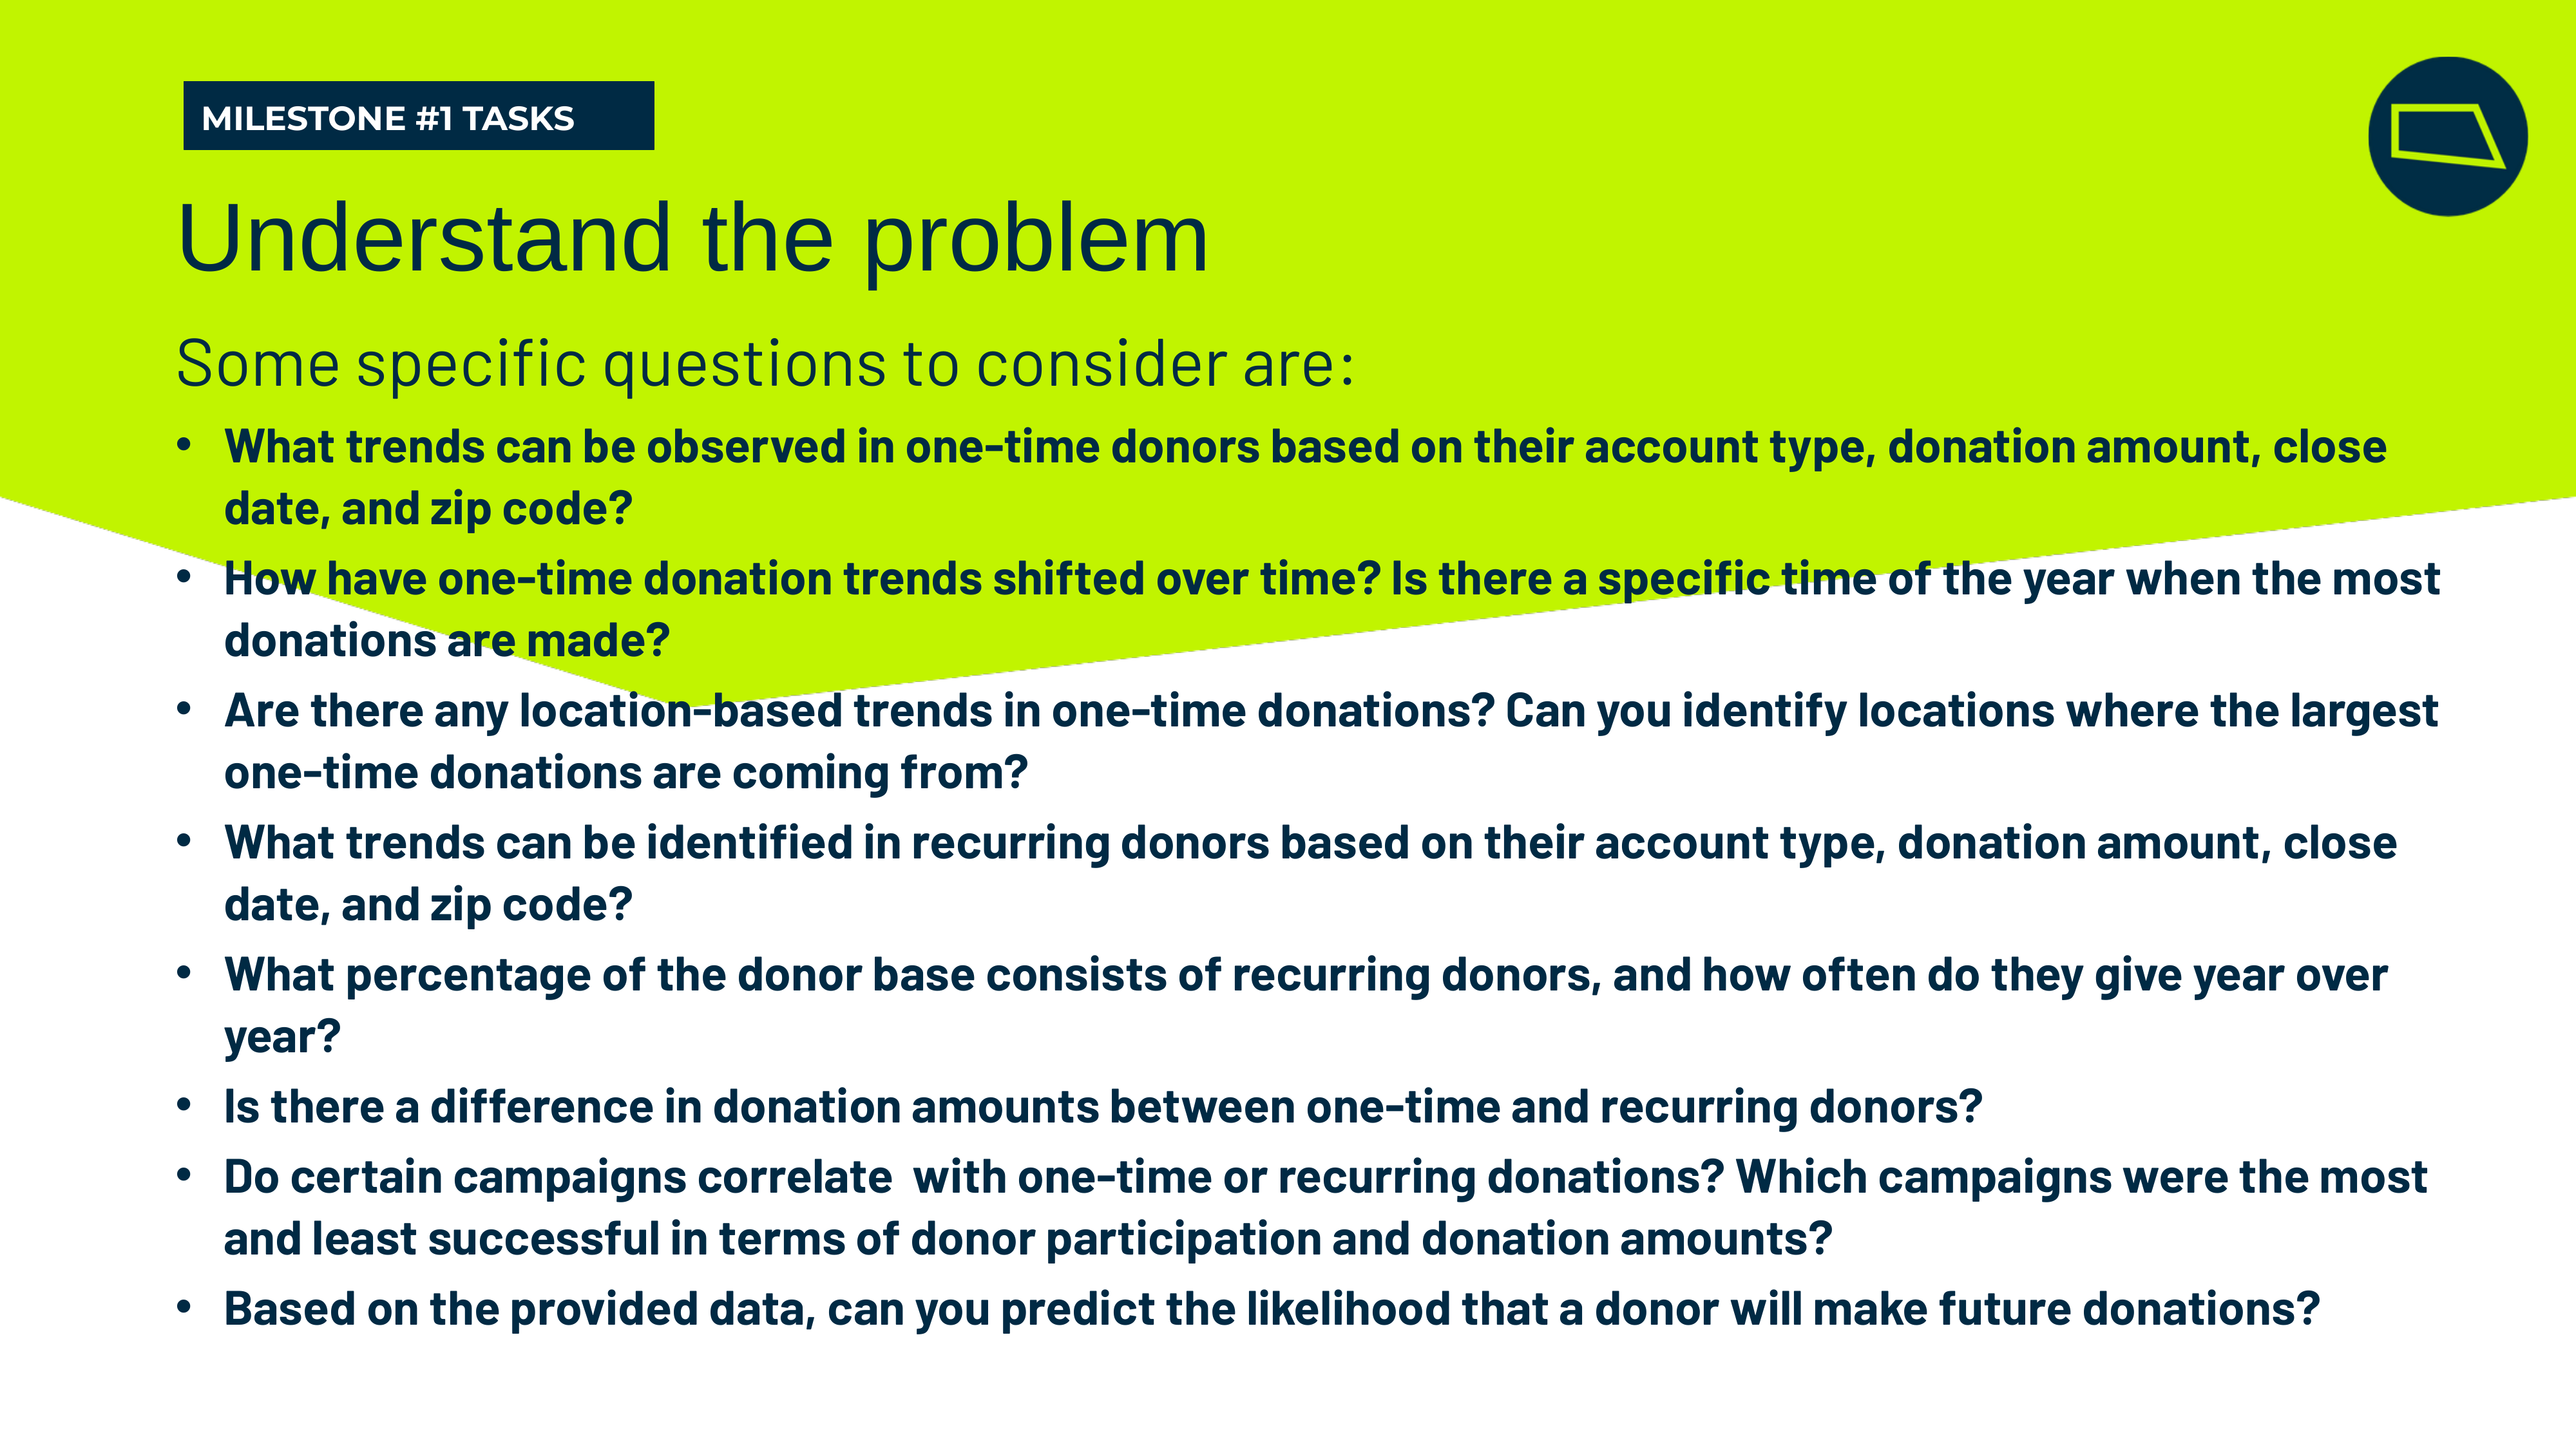

MILESTONE #1 TASKS
# Understand the problem
Some specific questions to consider are:
What trends can be observed in one-time donors based on their account type, donation amount, close date, and zip code?
How have one-time donation trends shifted over time? Is there a specific time of the year when the most donations are made?
Are there any location-based trends in one-time donations? Can you identify locations where the largest one-time donations are coming from?
What trends can be identified in recurring donors based on their account type, donation amount, close date, and zip code?
What percentage of the donor base consists of recurring donors, and how often do they give year over year?
Is there a difference in donation amounts between one-time and recurring donors?
Do certain campaigns correlate  with one-time or recurring donations? Which campaigns were the most and least successful in terms of donor participation and donation amounts?
Based on the provided data, can you predict the likelihood that a donor will make future donations?